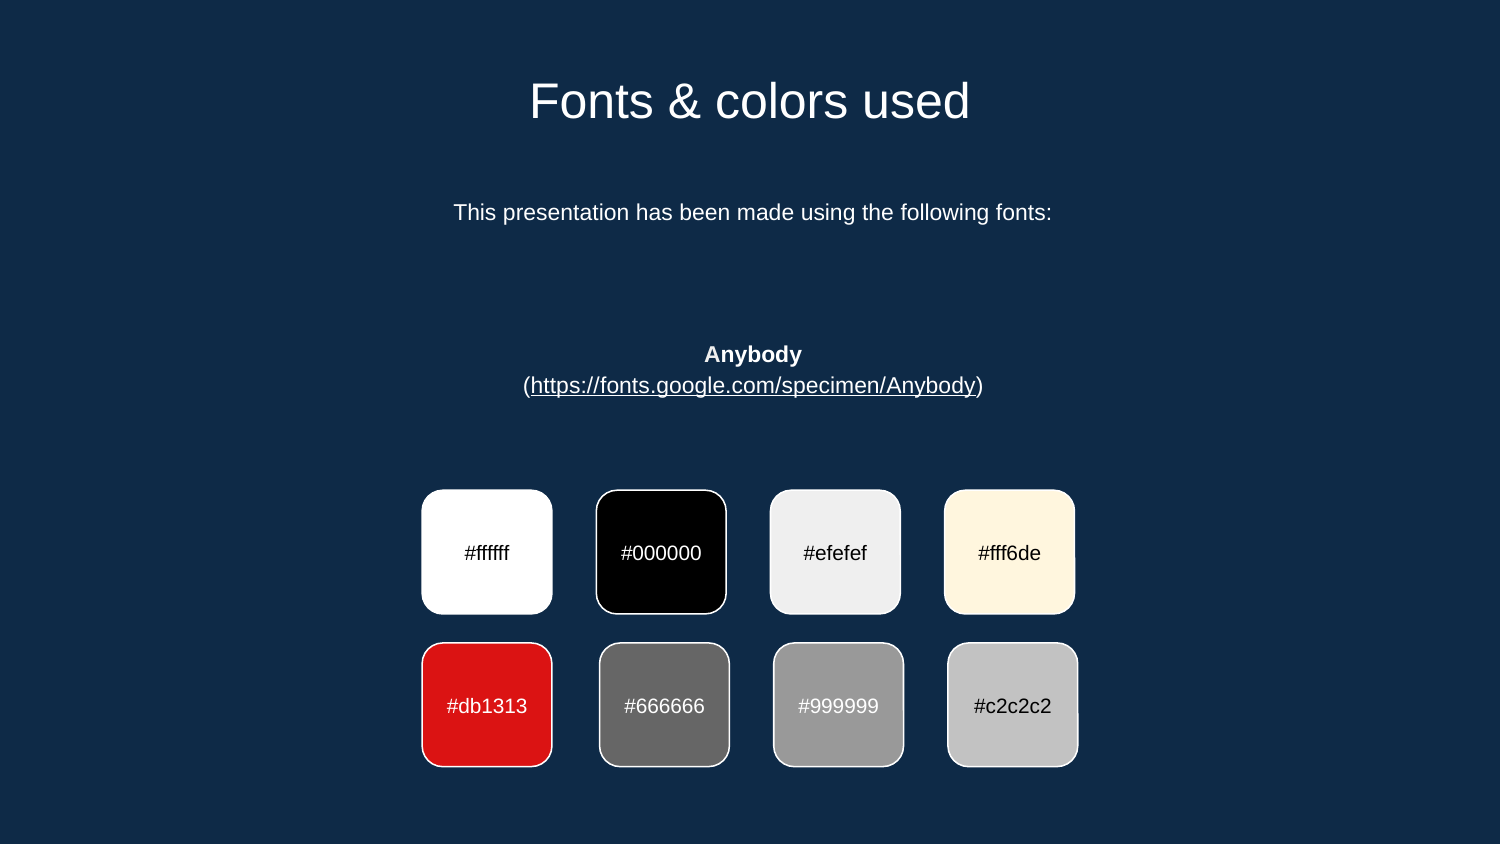

# Fonts & colors used
This presentation has been made using the following fonts:

Anybody
(https://fonts.google.com/specimen/Anybody)

#ffffff
#000000
#efefef
#fff6de

#db1313
#666666
#999999
#c2c2c2